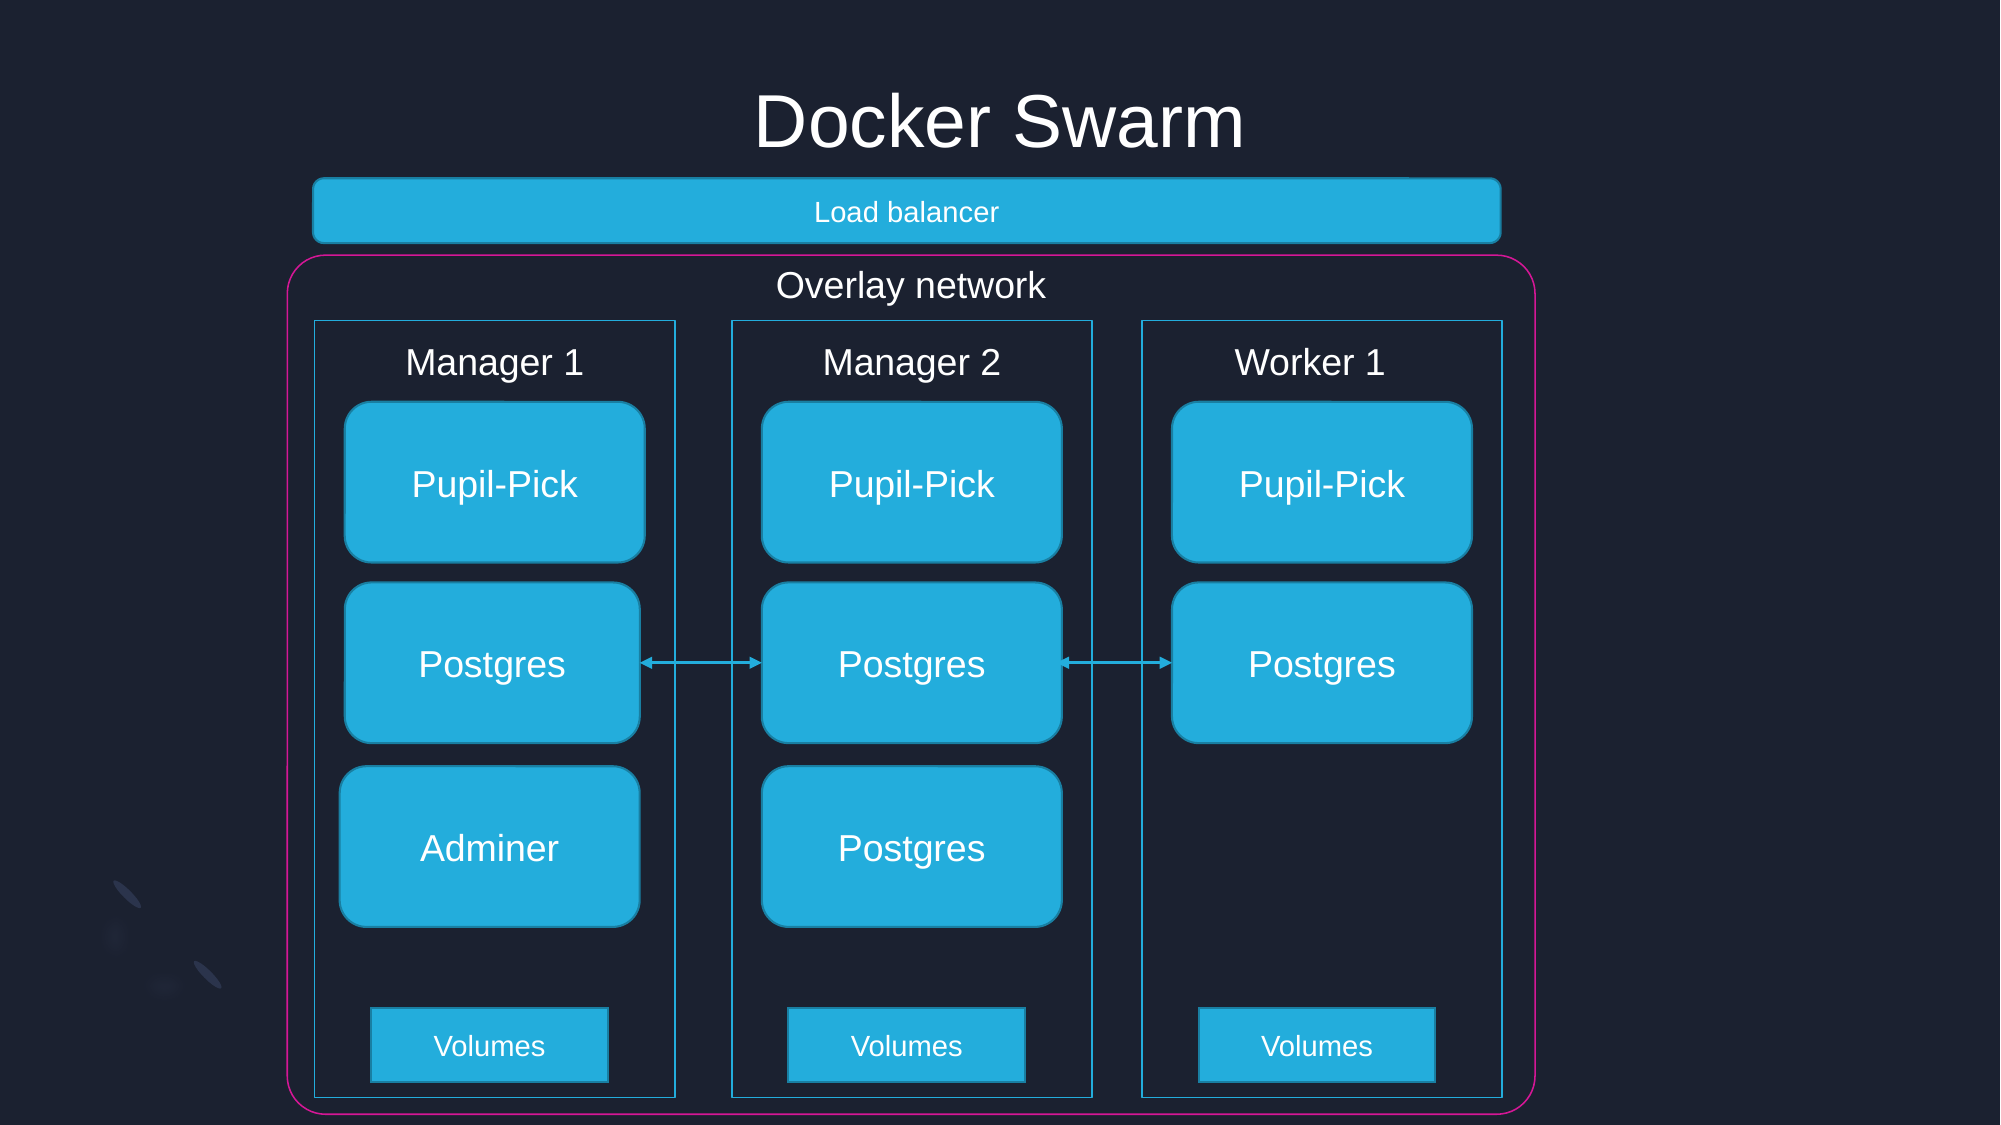

# Docker Swarm
Load balancer
Overlay network

Manager 1
Manager 2
Worker 1
Pupil-Pick
Pupil-Pick
Pupil-Pick
Postgres
Postgres
Postgres
Adminer
Postgres
Volumes
Volumes
Volumes